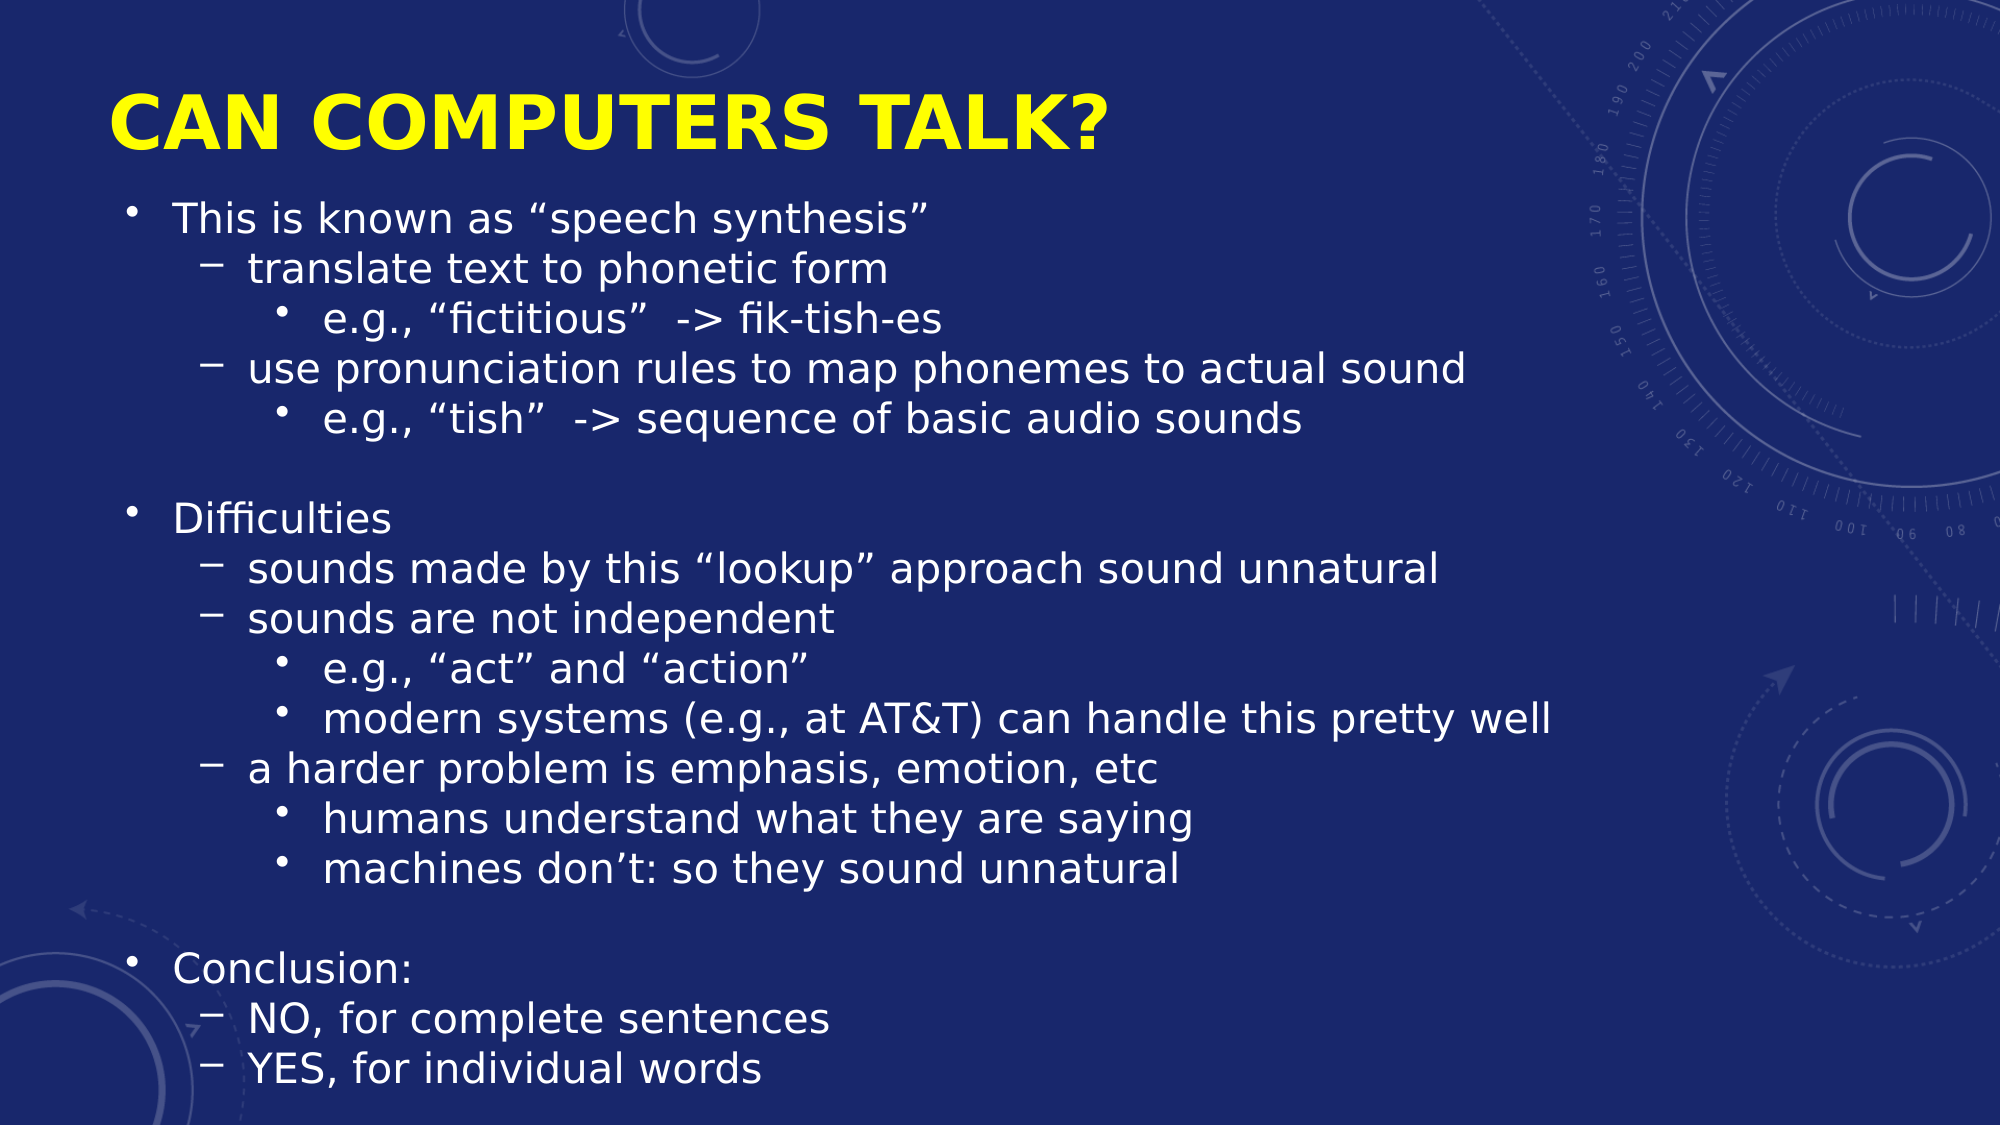

# Can Computers Talk?
This is known as “speech synthesis”
translate text to phonetic form
e.g., “fictitious”  -> fik-tish-es
use pronunciation rules to map phonemes to actual sound
e.g., “tish”  -> sequence of basic audio sounds
Difficulties
sounds made by this “lookup” approach sound unnatural
sounds are not independent
e.g., “act” and “action”
modern systems (e.g., at AT&T) can handle this pretty well
a harder problem is emphasis, emotion, etc
humans understand what they are saying
machines don’t: so they sound unnatural

Conclusion:
NO, for complete sentences
YES, for individual words